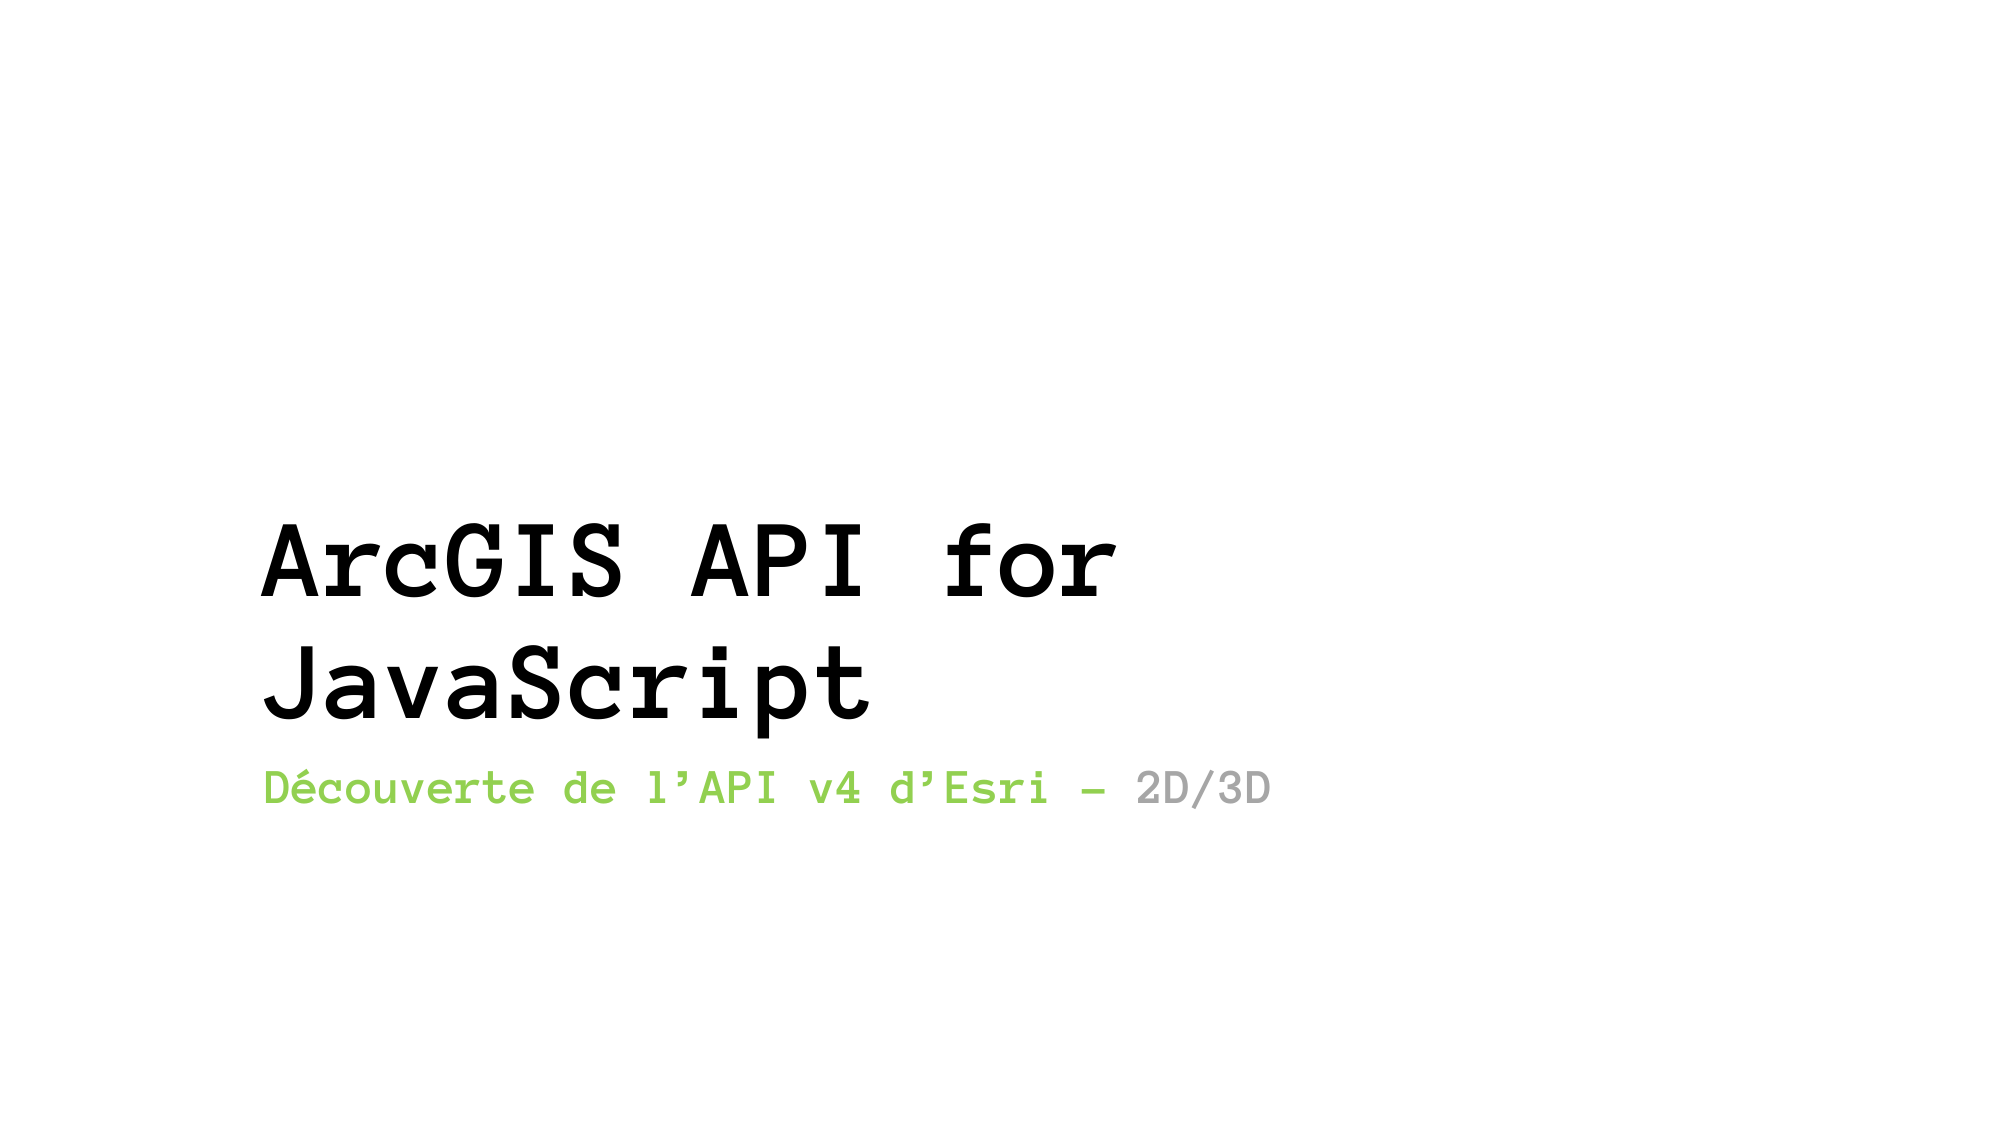

# ArcGIS API for JavaScript
Découverte de l’API v4 d’Esri - 2D/3D